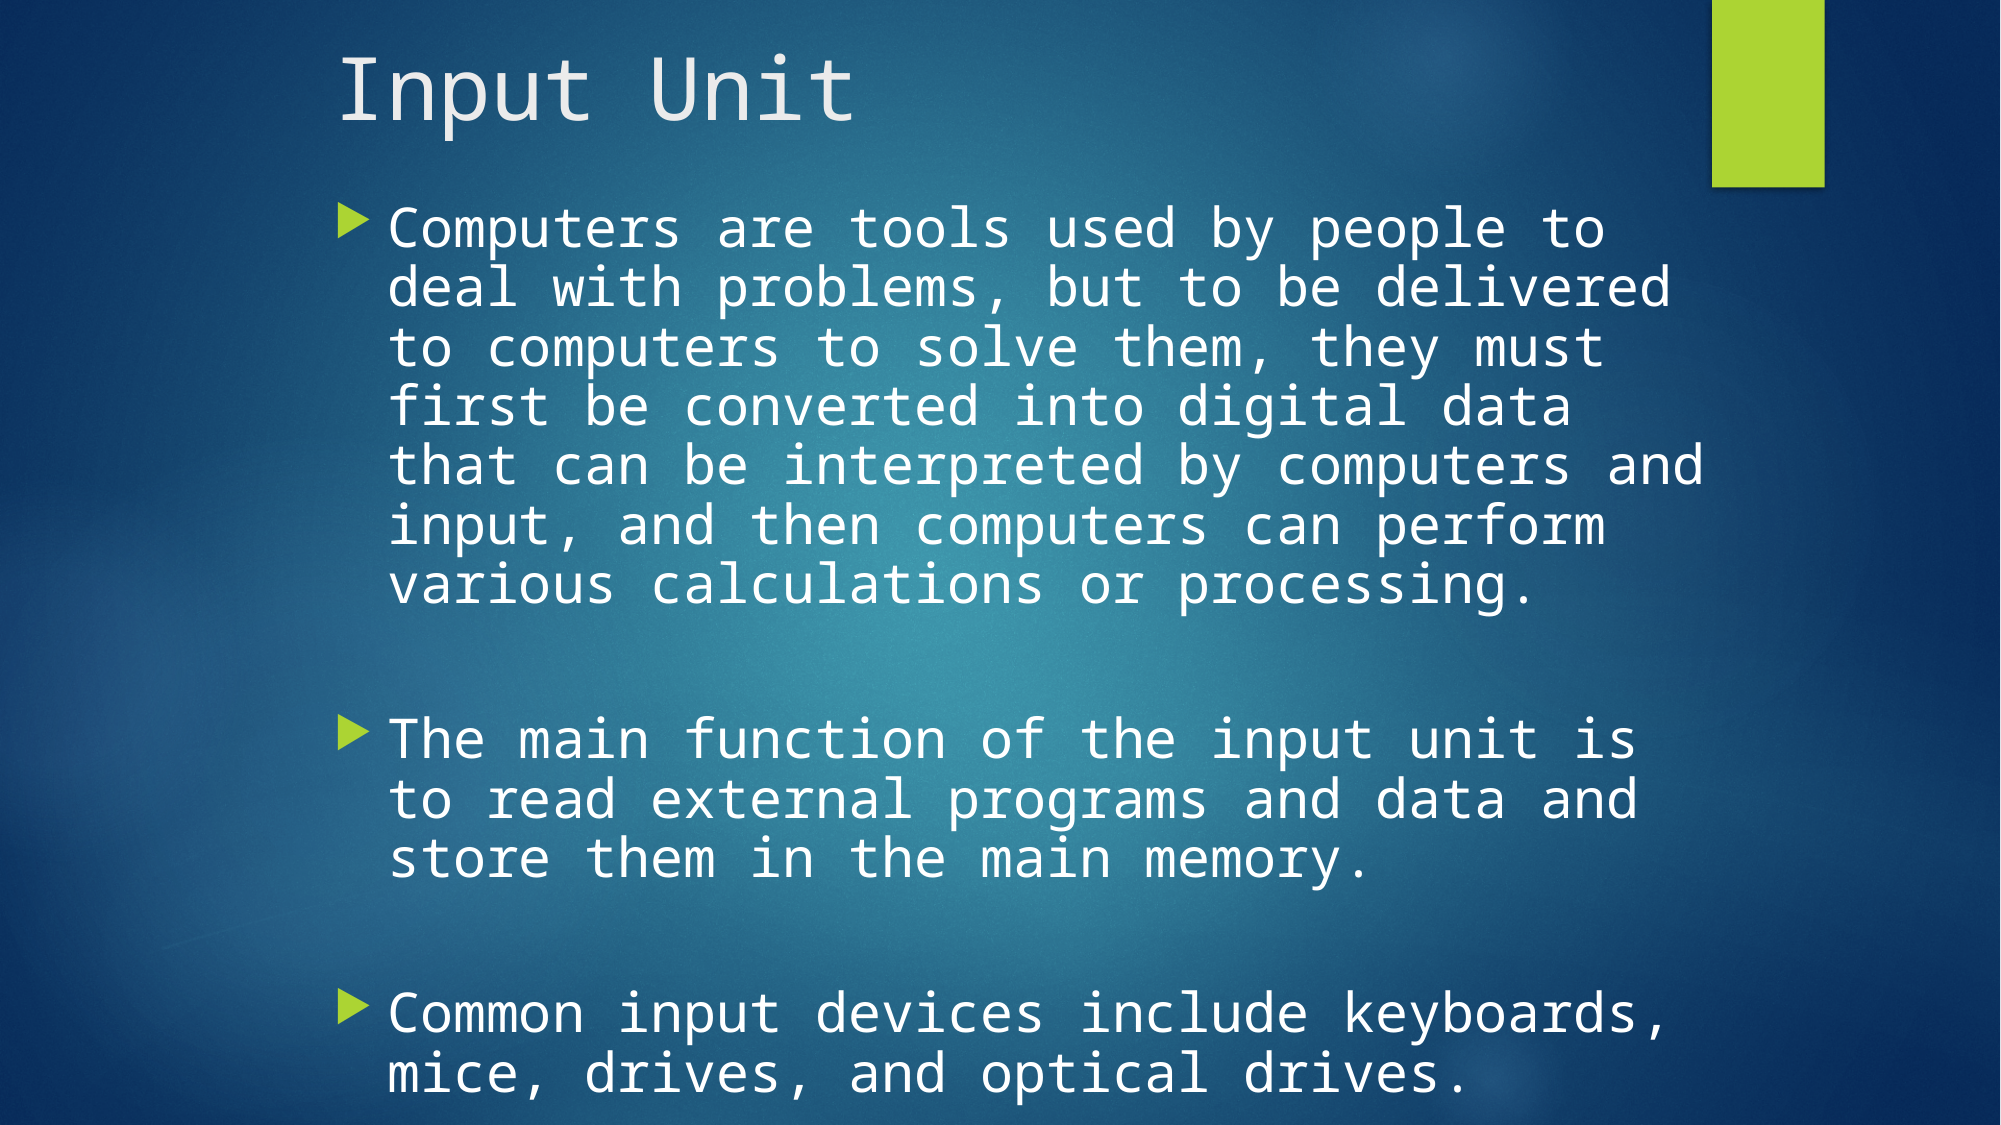

# Input Unit
Computers are tools used by people to deal with problems, but to be delivered to computers to solve them, they must first be converted into digital data that can be interpreted by computers and input, and then computers can perform various calculations or processing.

The main function of the input unit is to read external programs and data and store them in the main memory.

Common input devices include keyboards, mice, drives, and optical drives.